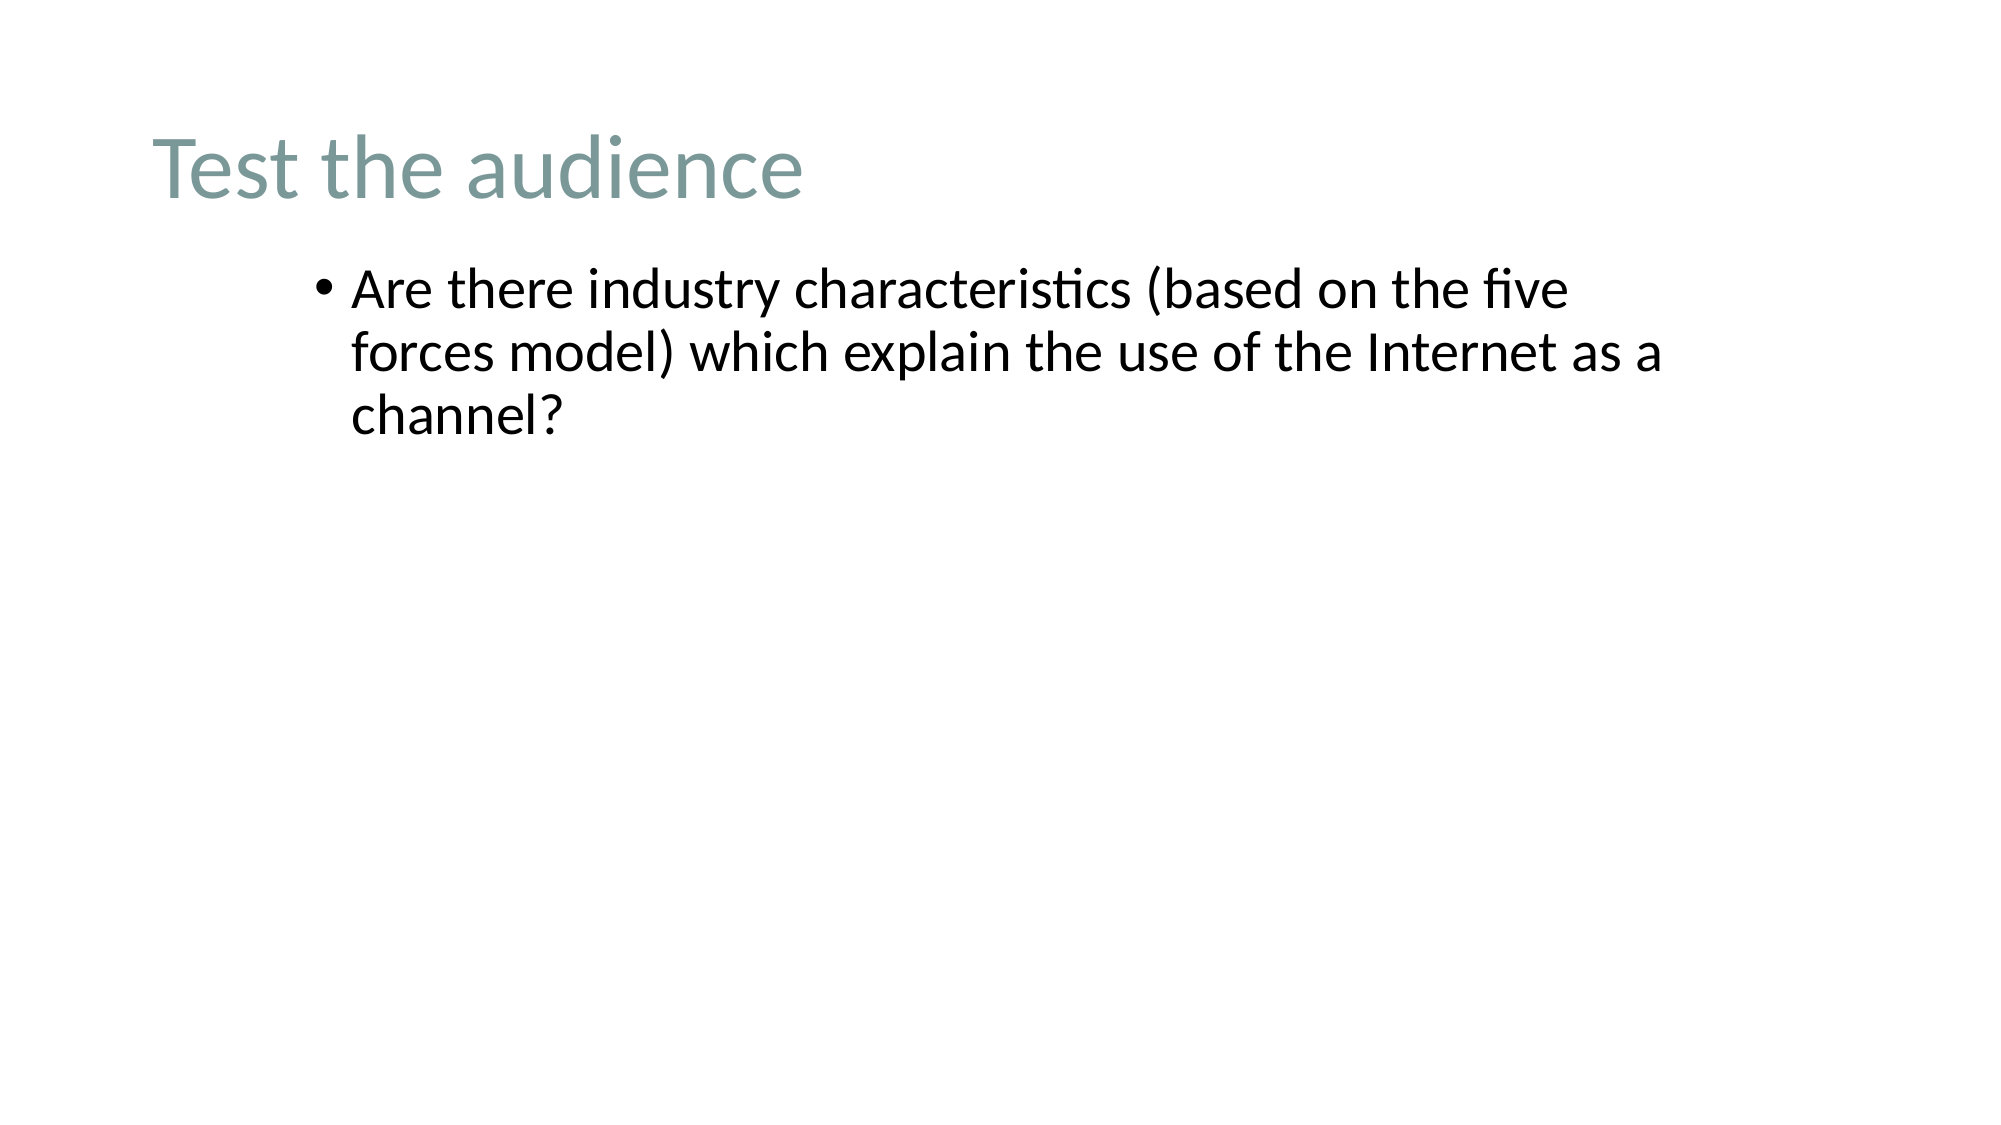

# Test the audience
Are there industry characteristics (based on the five forces model) which explain the use of the Internet as a channel?